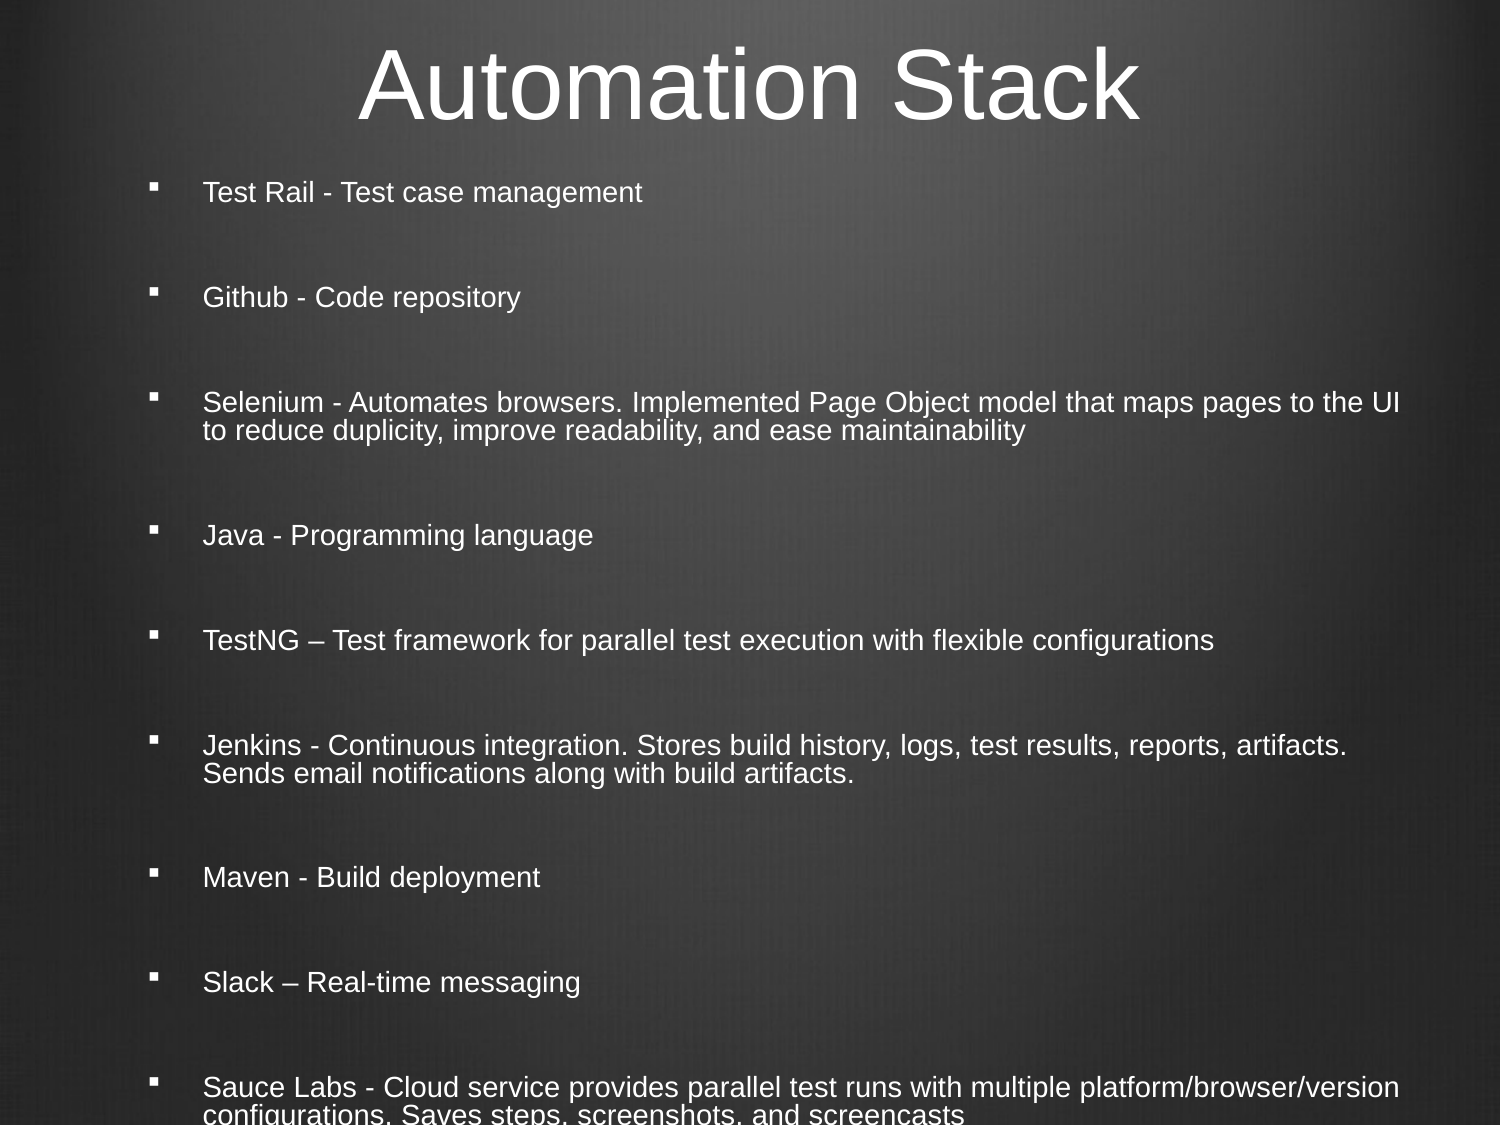

# Automation Stack
Test Rail - Test case management

Github - Code repository

Selenium - Automates browsers. Implemented Page Object model that maps pages to the UI to reduce duplicity, improve readability, and ease maintainability

Java - Programming language

TestNG – Test framework for parallel test execution with flexible configurations

Jenkins - Continuous integration. Stores build history, logs, test results, reports, artifacts. Sends email notifications along with build artifacts.

Maven - Build deployment

Slack – Real-time messaging

Sauce Labs - Cloud service provides parallel test runs with multiple platform/browser/version configurations. Saves steps, screenshots, and screencasts

Log4J – logging